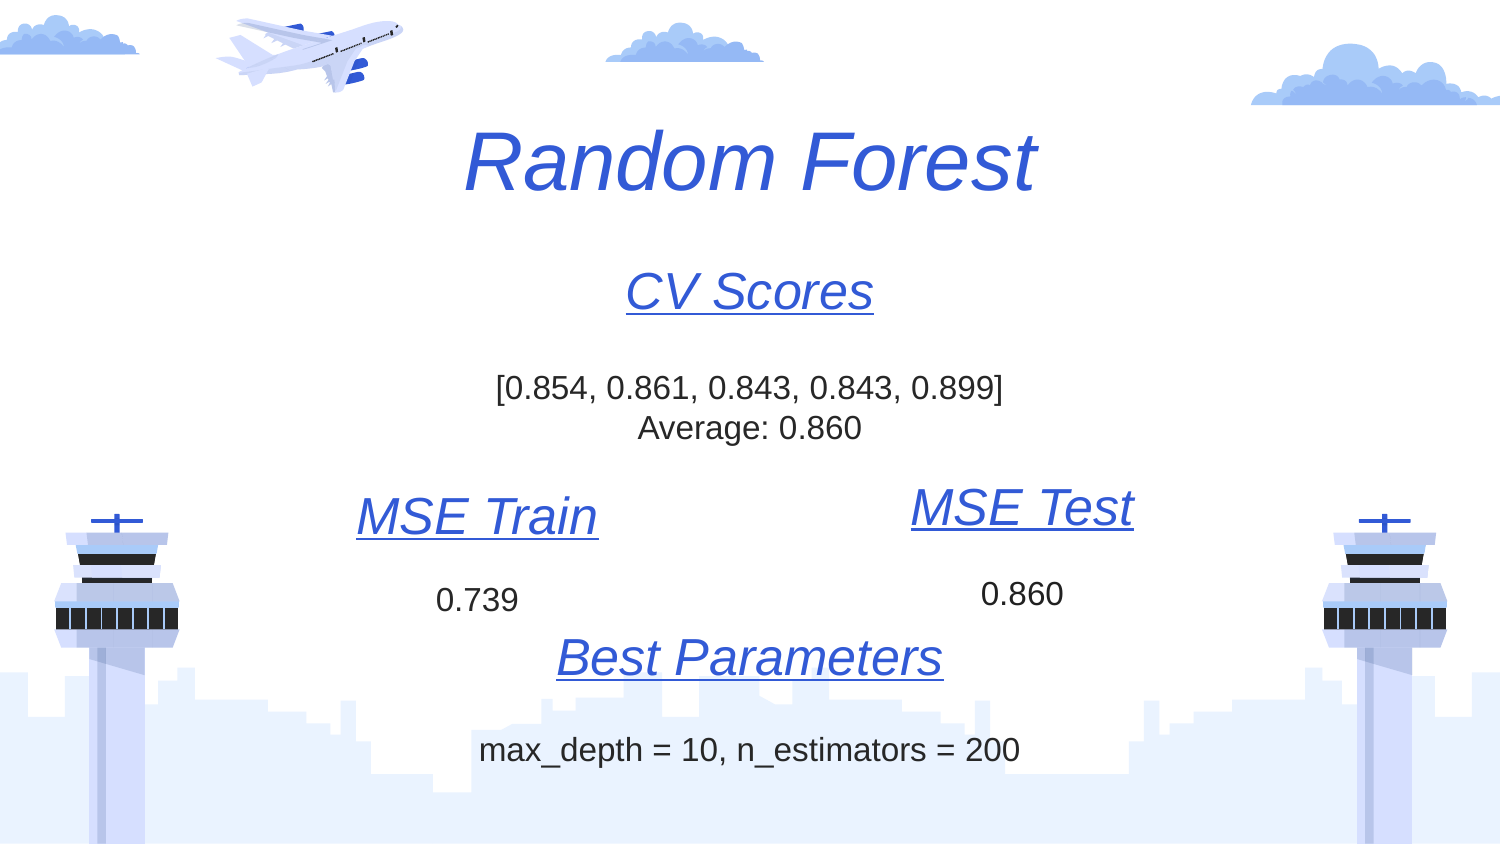

# Random Forest
CV Scores

[0.854, 0.861, 0.843, 0.843, 0.899]
Average: 0.860
MSE Test
MSE Train

0.739
0.860
Best Parameters

max_depth = 10, n_estimators = 200